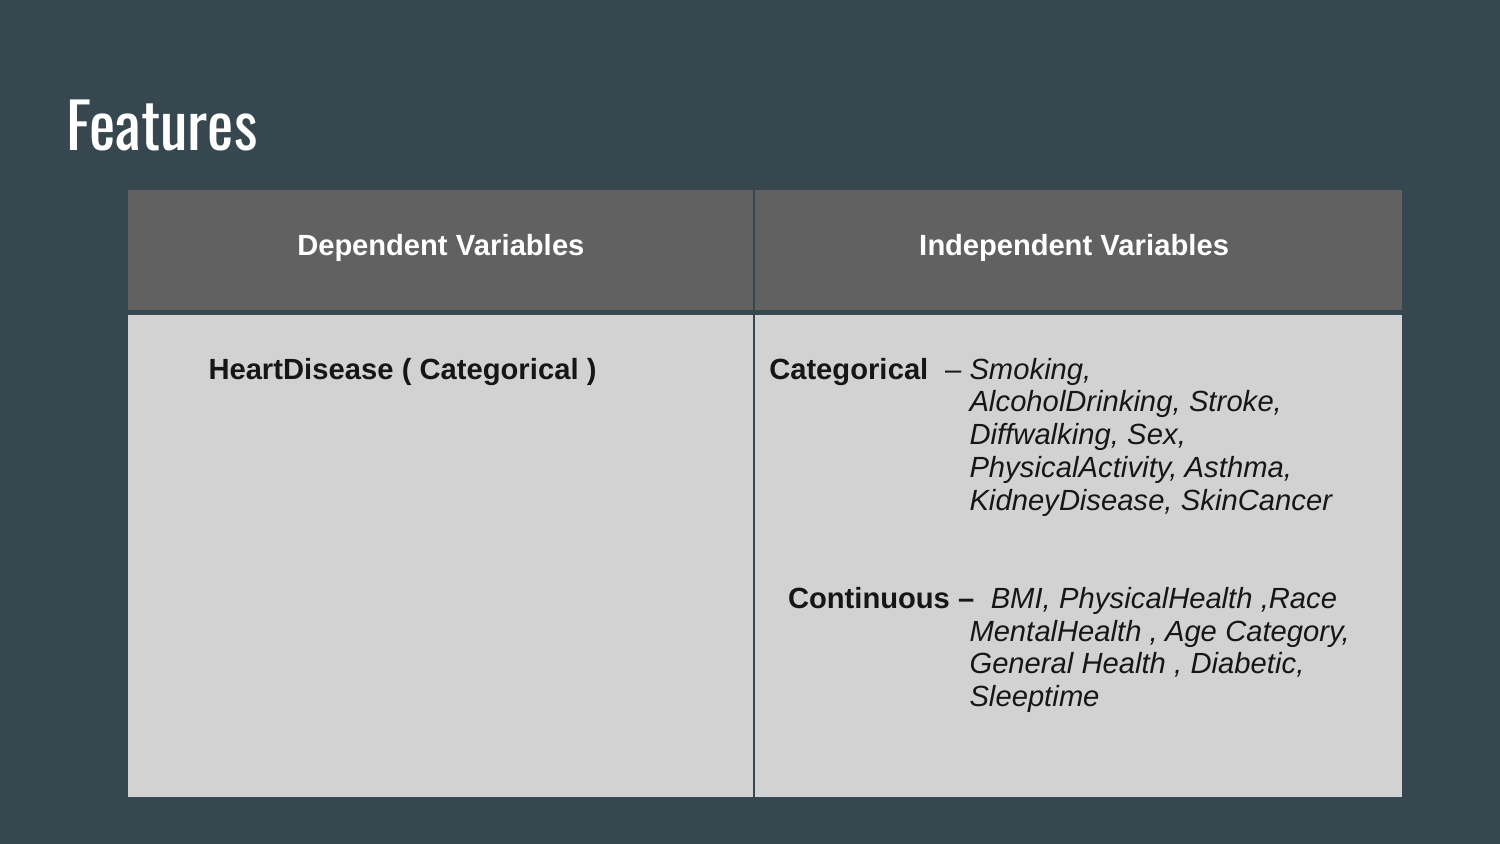

# Features
| Dependent Variables | Independent Variables |
| --- | --- |
| HeartDisease ( Categorical ) | Categorical – Smoking, AlcoholDrinking, Stroke, Diffwalking, Sex, PhysicalActivity, Asthma, KidneyDisease, SkinCancer Continuous – BMI, PhysicalHealth ,Race MentalHealth , Age Category, General Health , Diabetic, Sleeptime |